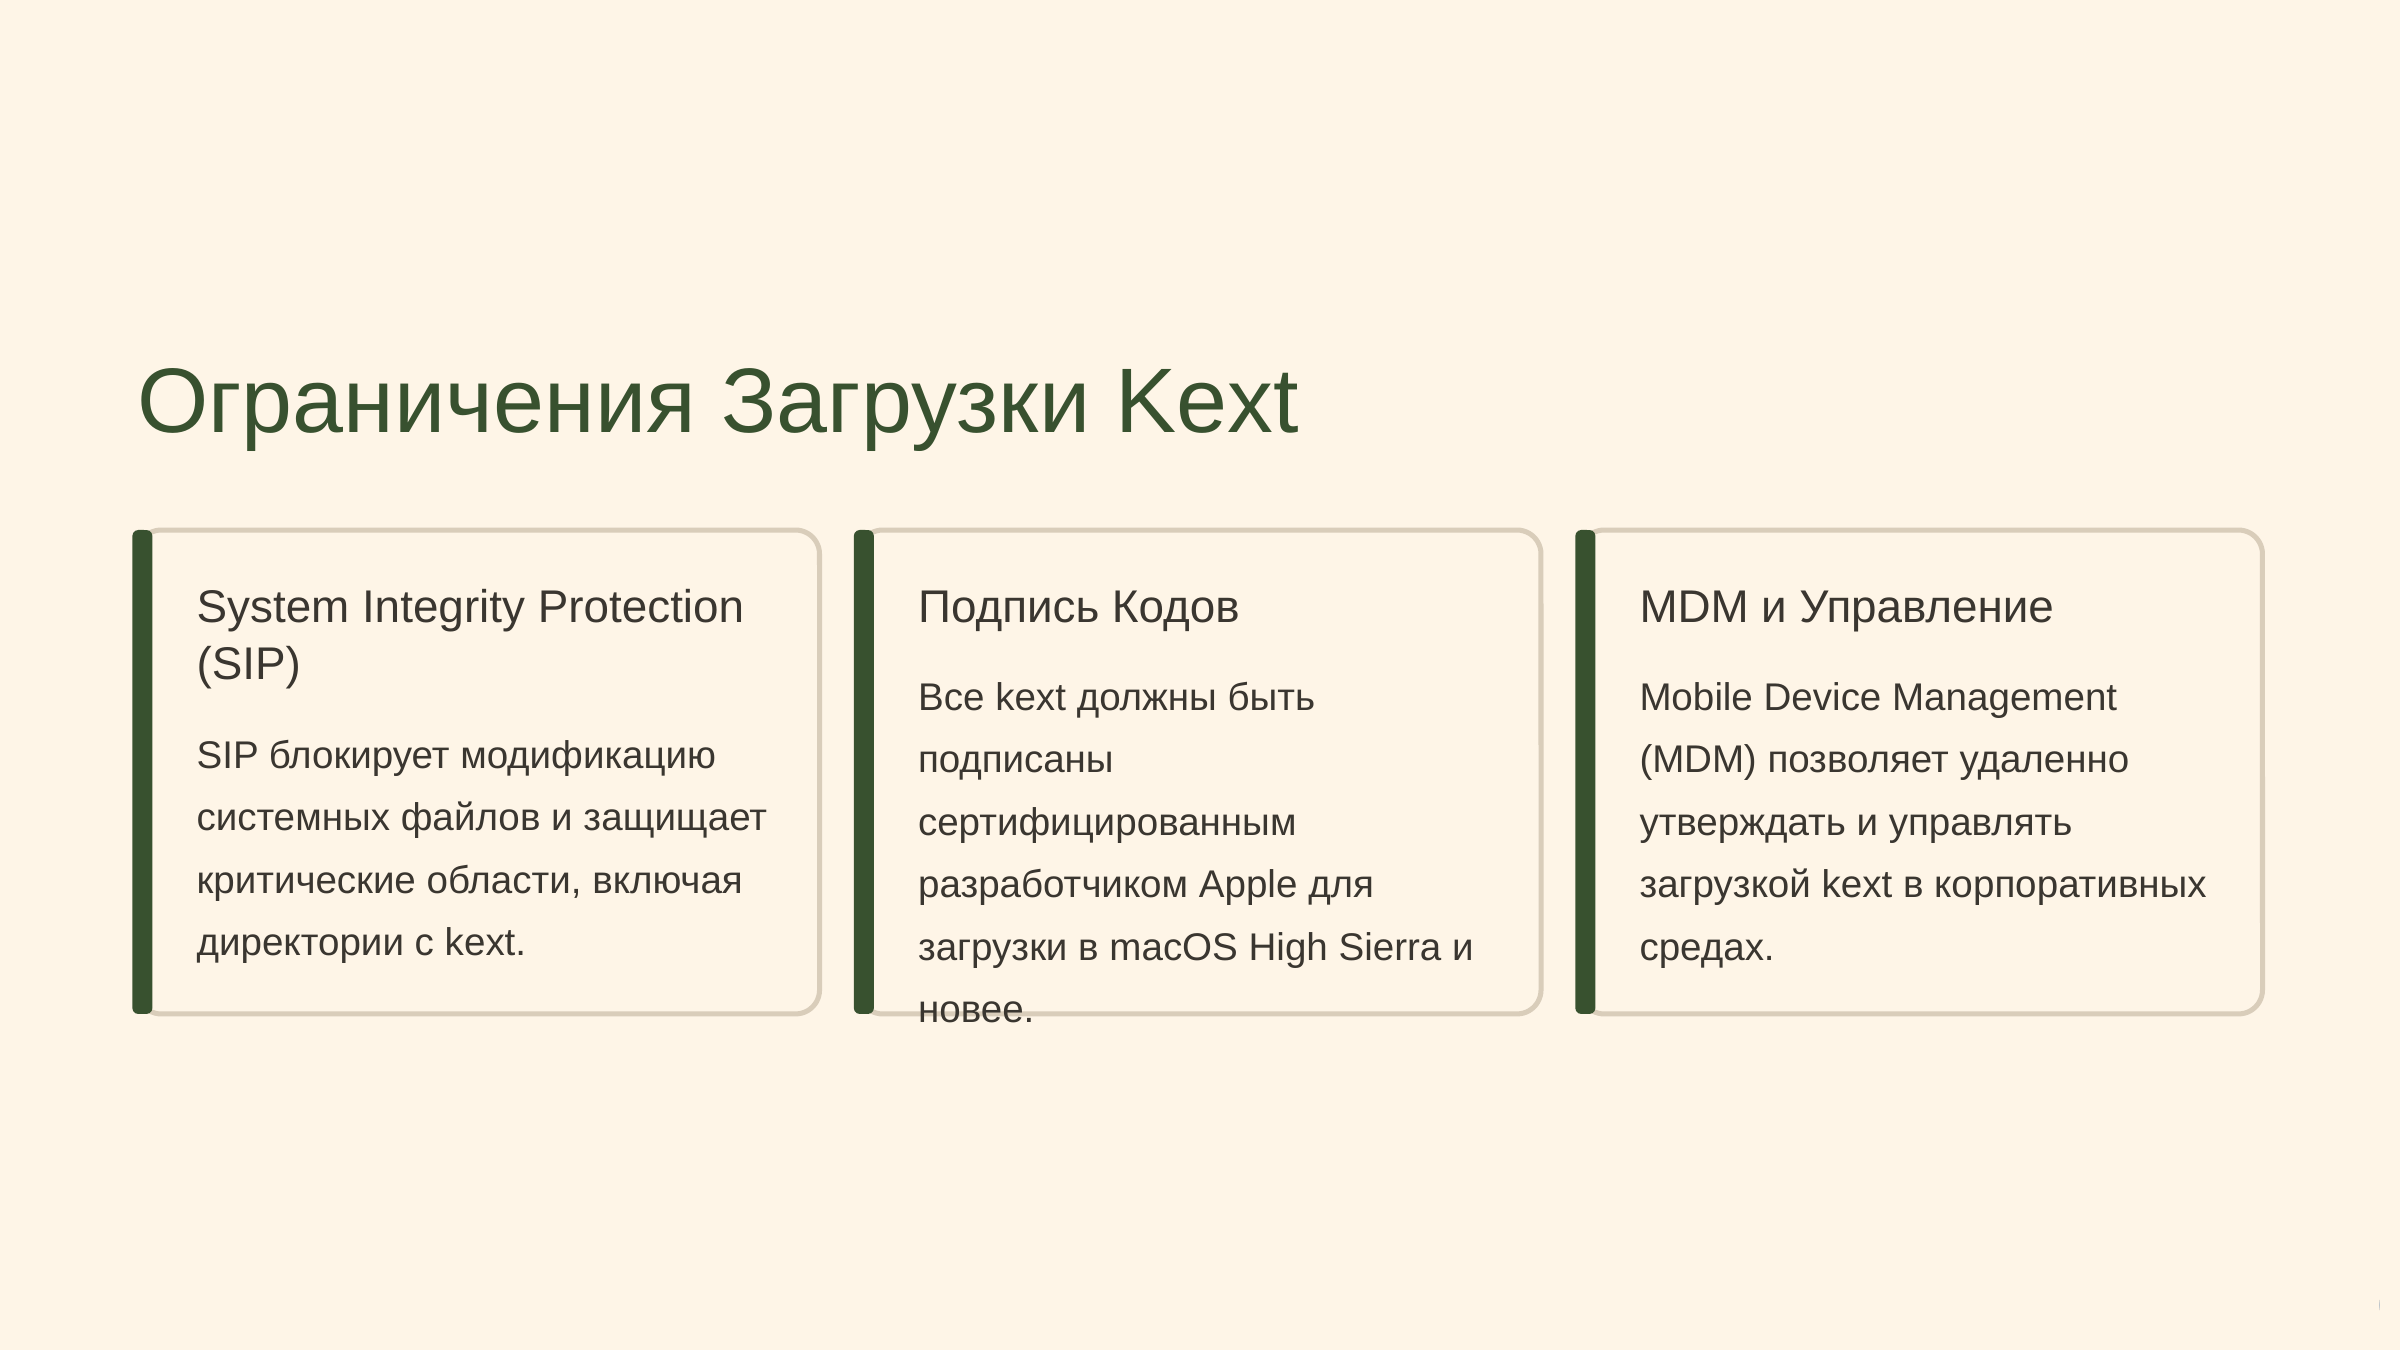

Ограничения Загрузки Kext

System Integrity Protection (SIP)
Подпись Кодов
MDM и Управление
Все kext должны быть подписаны сертифицированным разработчиком Apple для загрузки в macOS High Sierra и новее.
Mobile Device Management (MDM) позволяет удаленно утверждать и управлять загрузкой kext в корпоративных средах.
SIP блокирует модификацию системных файлов и защищает критические области, включая директории с kext.